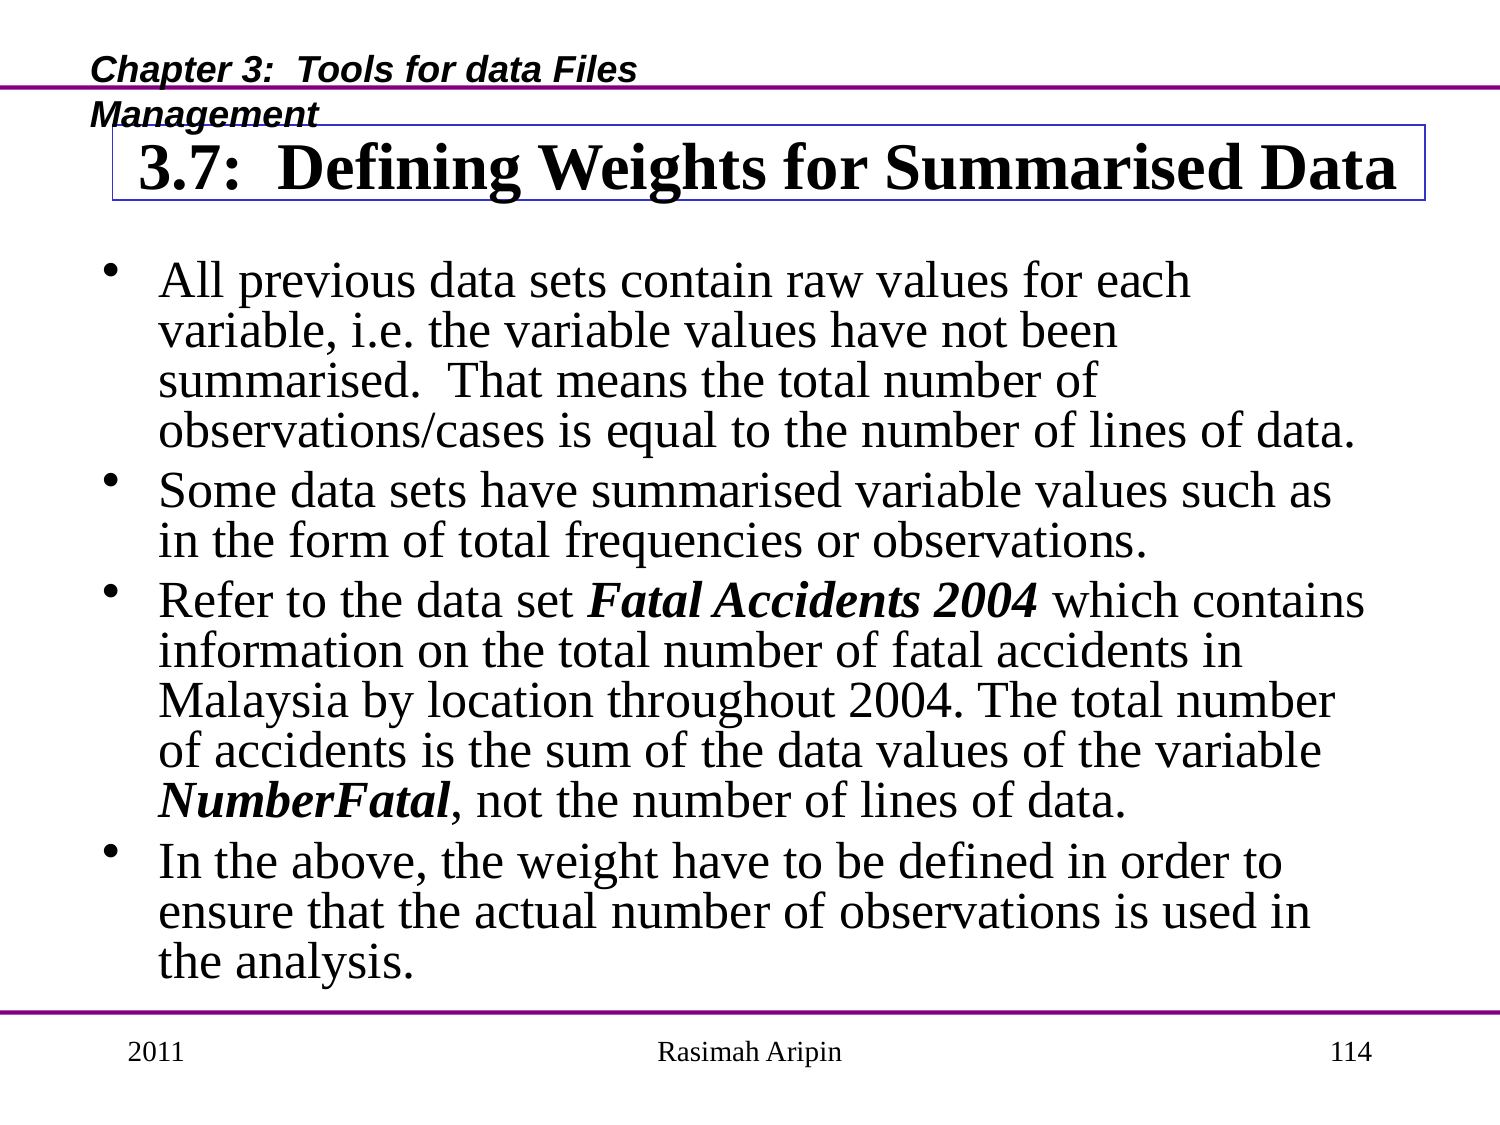

Chapter 3:  Tools for data Files Management
# 3.7:  Defining Weights for Summarised Data
All previous data sets contain raw values for each variable, i.e. the variable values have not been summarised.  That means the total number of observations/cases is equal to the number of lines of data.
Some data sets have summarised variable values such as in the form of total frequencies or observations.
Refer to the data set Fatal Accidents 2004 which contains information on the total number of fatal accidents in Malaysia by location throughout 2004. The total number of accidents is the sum of the data values of the variable NumberFatal, not the number of lines of data.
In the above, the weight have to be defined in order to ensure that the actual number of observations is used in the analysis.
2011
Rasimah Aripin
114